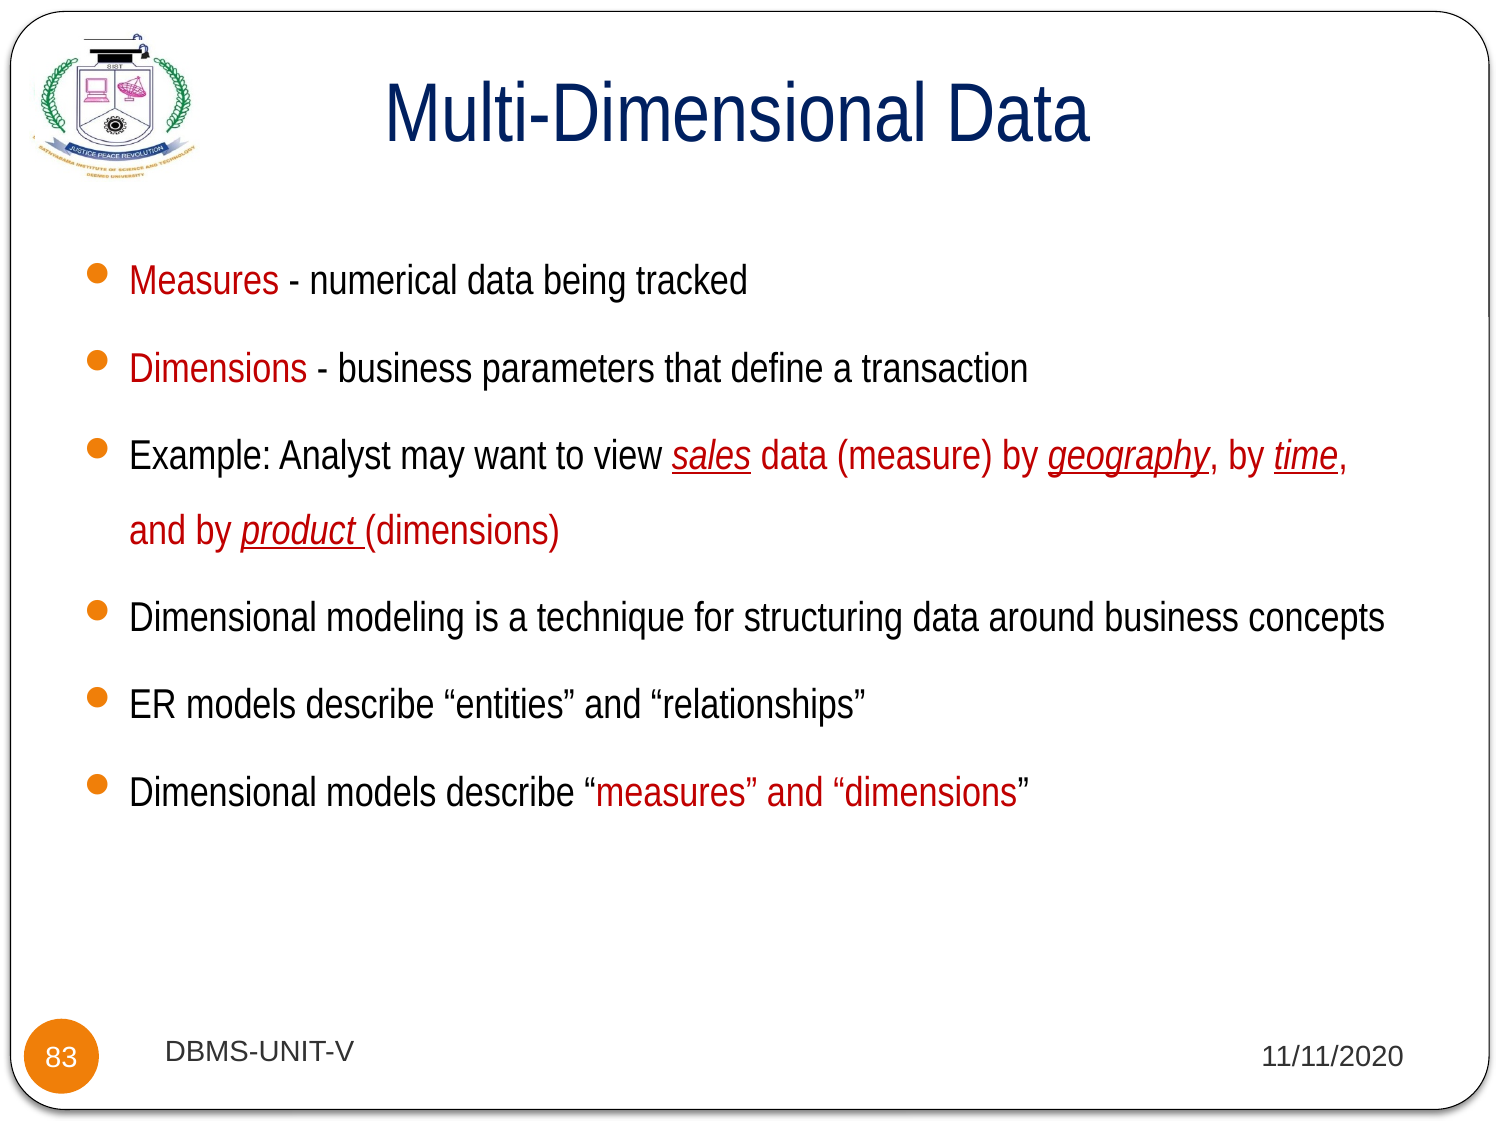

# Multi-Dimensional Data
Measures - numerical data being tracked
Dimensions - business parameters that define a transaction
Example: Analyst may want to view sales data (measure) by geography, by time, and by product (dimensions)
Dimensional modeling is a technique for structuring data around business concepts
ER models describe “entities” and “relationships”
Dimensional models describe “measures” and “dimensions”
DBMS-UNIT-V
11/11/2020
83